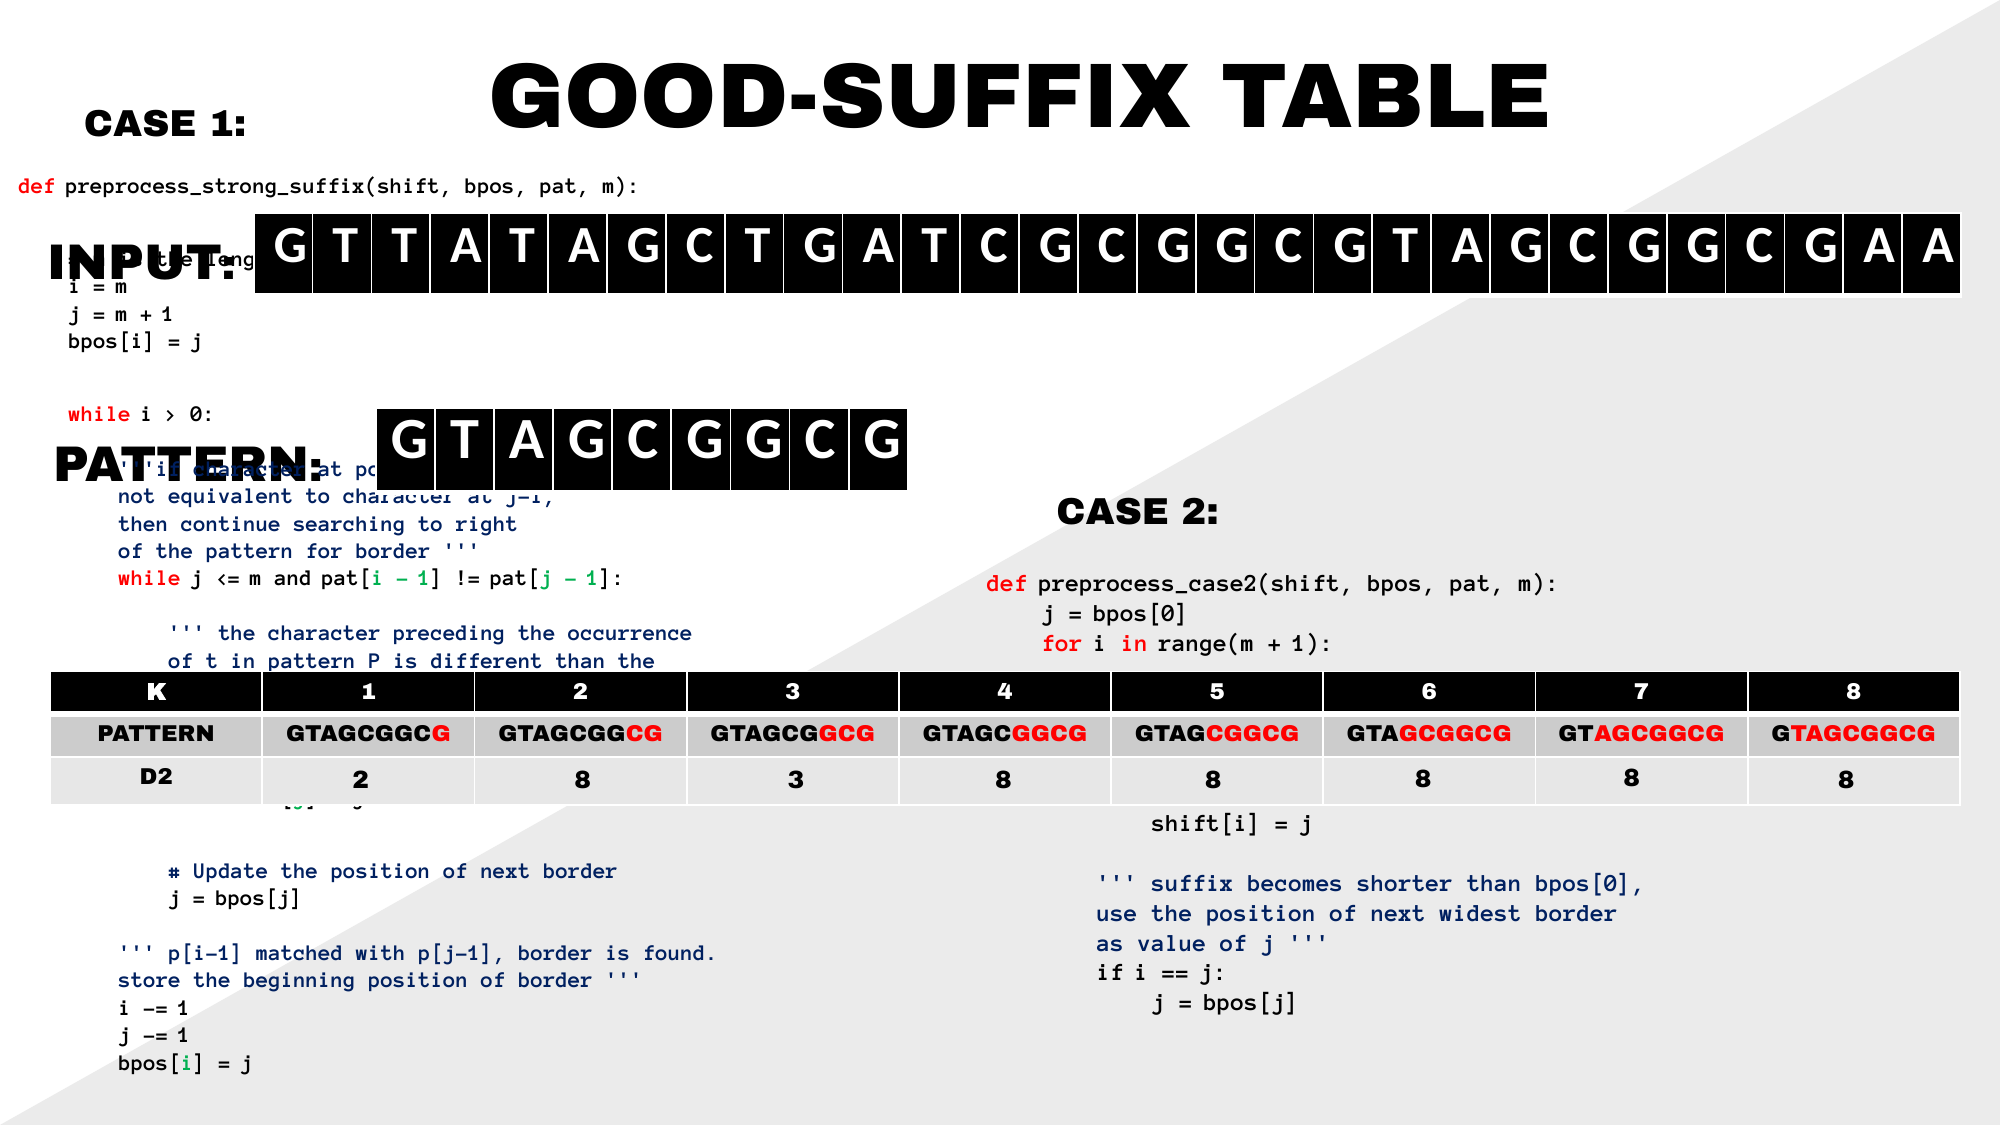

GOOD-SUFFIX TABLE
CASE 1:
def preprocess_strong_suffix(shift, bpos, pat, m):

    # m is the length of pattern
    i = m
    j = m + 1
    bpos[i] = j

    while i > 0:

        '''if character at position i-1 is
        not equivalent to character at j-1,
        then continue searching to right
        of the pattern for border '''
        while j <= m and pat[i - 1] != pat[j - 1]:

            ''' the character preceding the occurrence
            of t in pattern P is different than the
            mismatching character in P, we stop skipping
            the occurrences and shift the pattern
            from i to j '''
            if shift[j] == 0:
                shift[j] = j - i

            # Update the position of next border
            j = bpos[j]

        ''' p[i-1] matched with p[j-1], border is found.
        store the beginning position of border '''
        i -= 1
        j -= 1
        bpos[i] = j

| G | T | T | A | T | A | G | C | T | G | A | T | C | G | C | G | G | C | G | T | A | G | C | G | G | C | G | A | A |
| --- | --- | --- | --- | --- | --- | --- | --- | --- | --- | --- | --- | --- | --- | --- | --- | --- | --- | --- | --- | --- | --- | --- | --- | --- | --- | --- | --- | --- |
INPUT:
| G | T | A | G | C | G | G | C | G |
| --- | --- | --- | --- | --- | --- | --- | --- | --- |
PATTERN:
CASE 2:
def preprocess_case2(shift, bpos, pat, m):
    j = bpos[0]
    for i in range(m + 1):

        ''' set the border position of the first character
        of the pattern to all indices in array shift
        having shift[i] = 0 '''
        if shift[i] == 0:
            shift[i] = j

        ''' suffix becomes shorter than bpos[0],
        use the position of next widest border
        as value of j '''
        if i == j:
            j = bpos[j]

| K | 1 | 2 | 3 | 4 | 5 | 6 | 7 | 8 |
| --- | --- | --- | --- | --- | --- | --- | --- | --- |
| PATTERN | GTAGCGGCG | GTAGCGGCG | GTAGCGGCG | GTAGCGGCG | GTAGCGGCG | GTAGCGGCG | GTAGCGGCG | GTAGCGGCG |
| D2 |  |  |  |  |  |  |  |  |
8
8
8
8
3
8
2
8